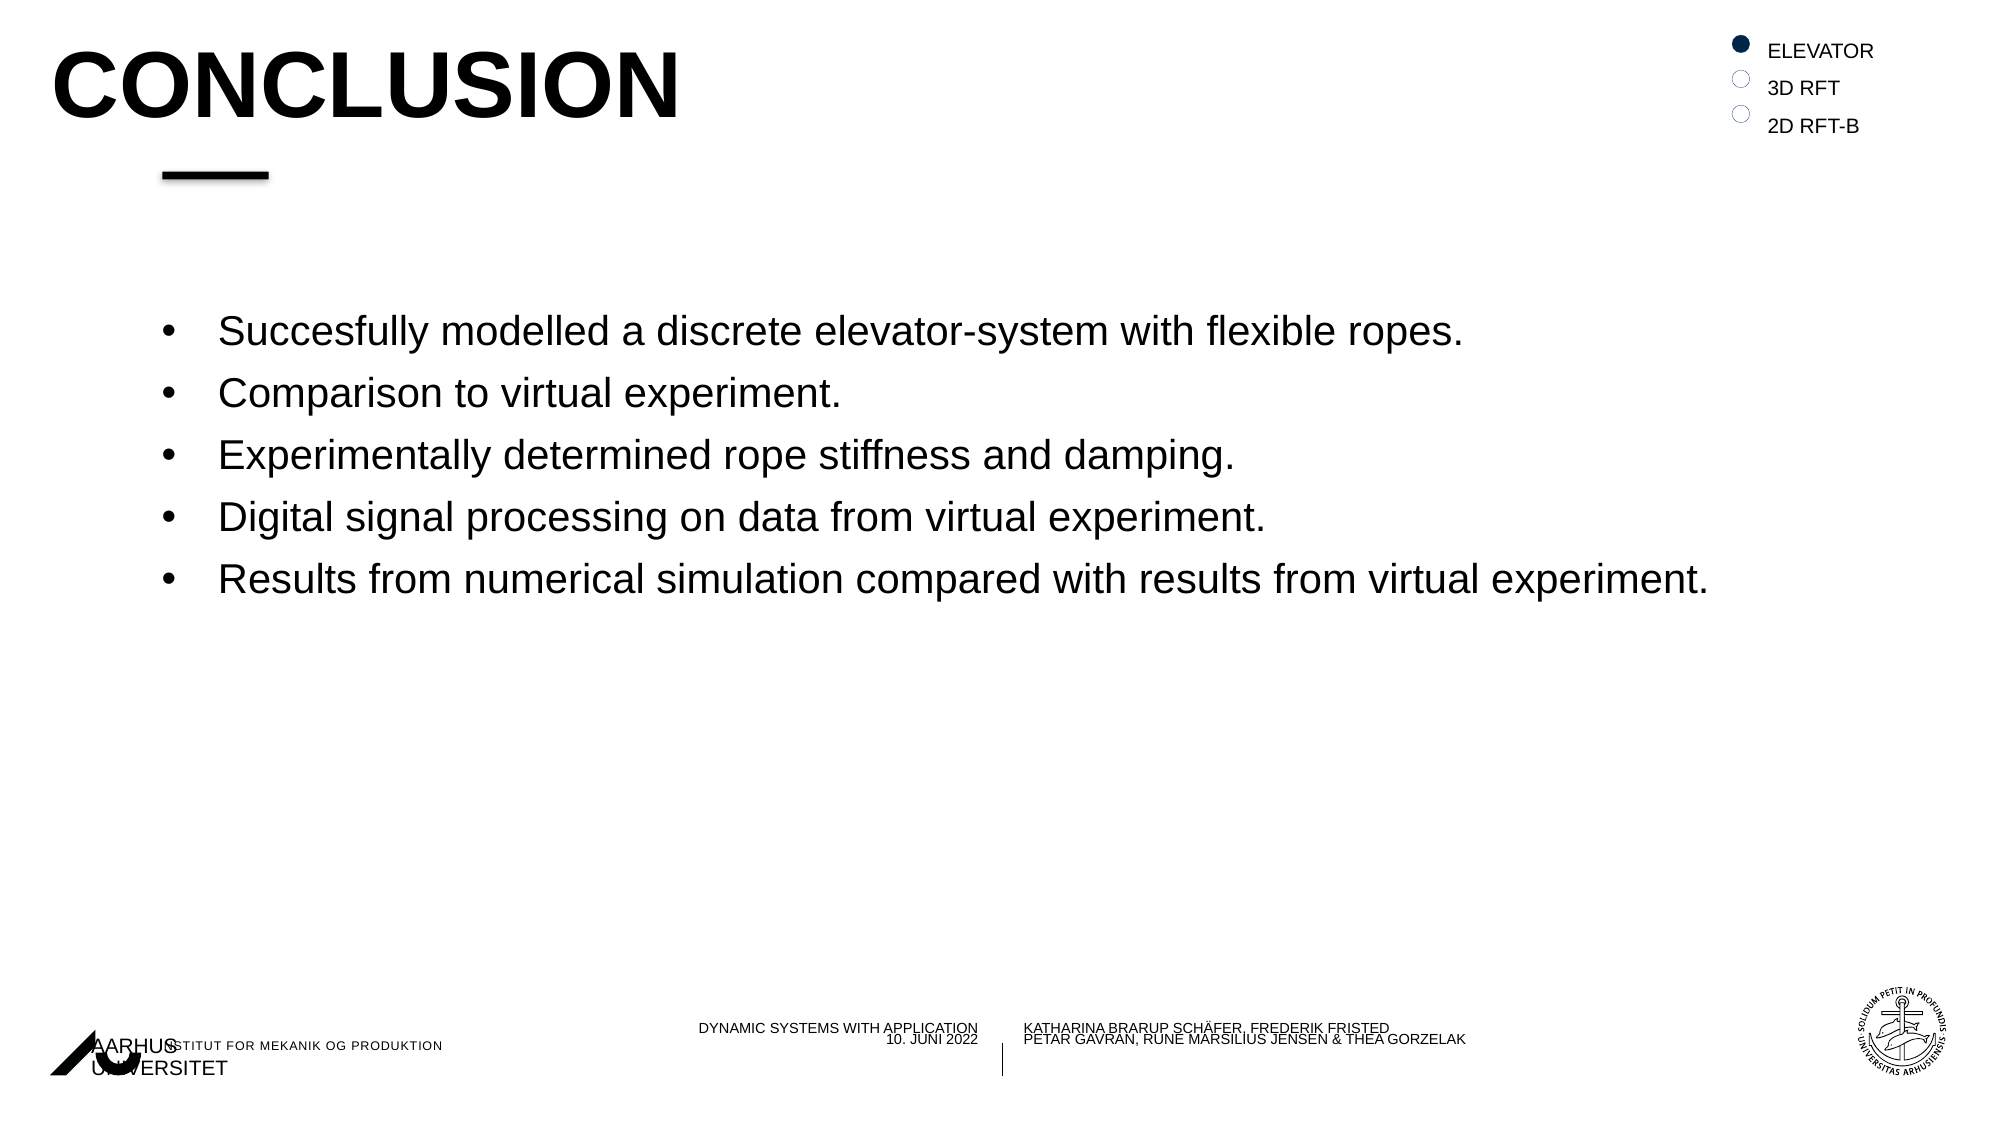

ELEVATOR
3D RFT
2D RFT-B

# Conclusion

Succesfully modelled a discrete elevator-system with flexible ropes.
Comparison to virtual experiment.
Experimentally determined rope stiffness and damping.
Digital signal processing on data from virtual experiment.
Results from numerical simulation compared with results from virtual experiment.